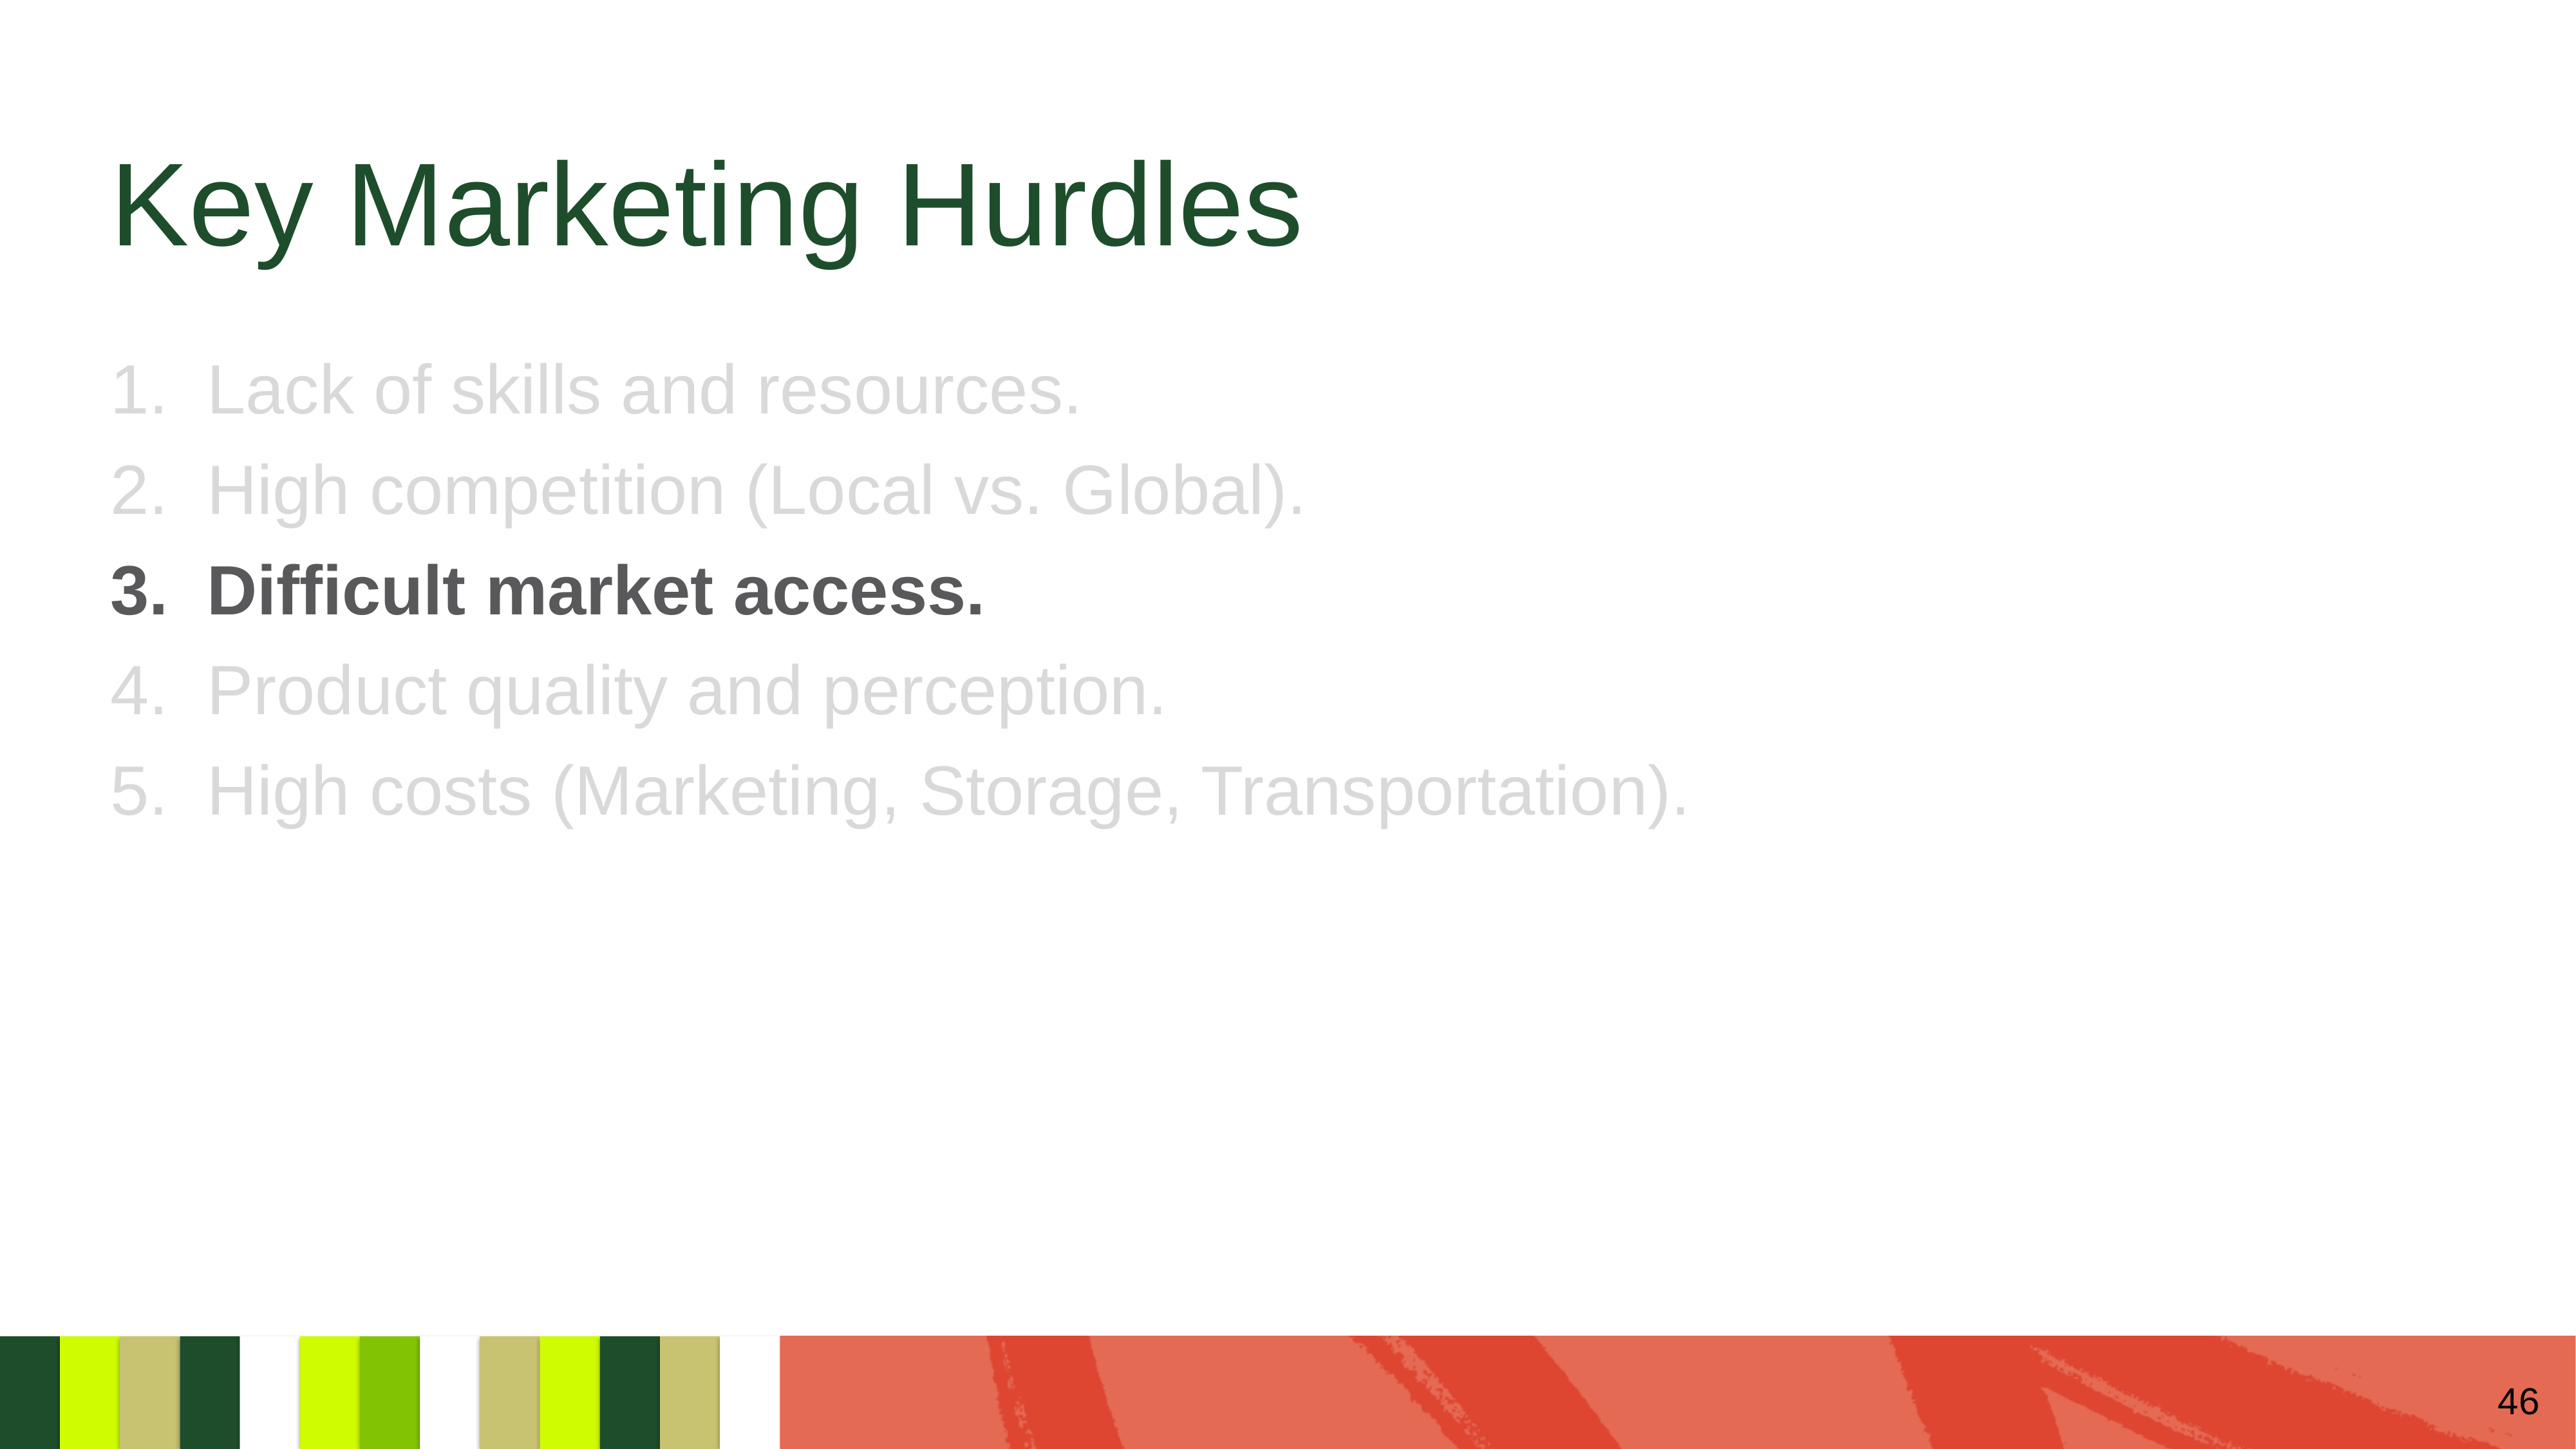

# Key Marketing Hurdles
Lack of skills and resources.
High competition (Local vs. Global).
Difficult market access.
Product quality and perception.
High costs (Marketing, Storage, Transportation).

46